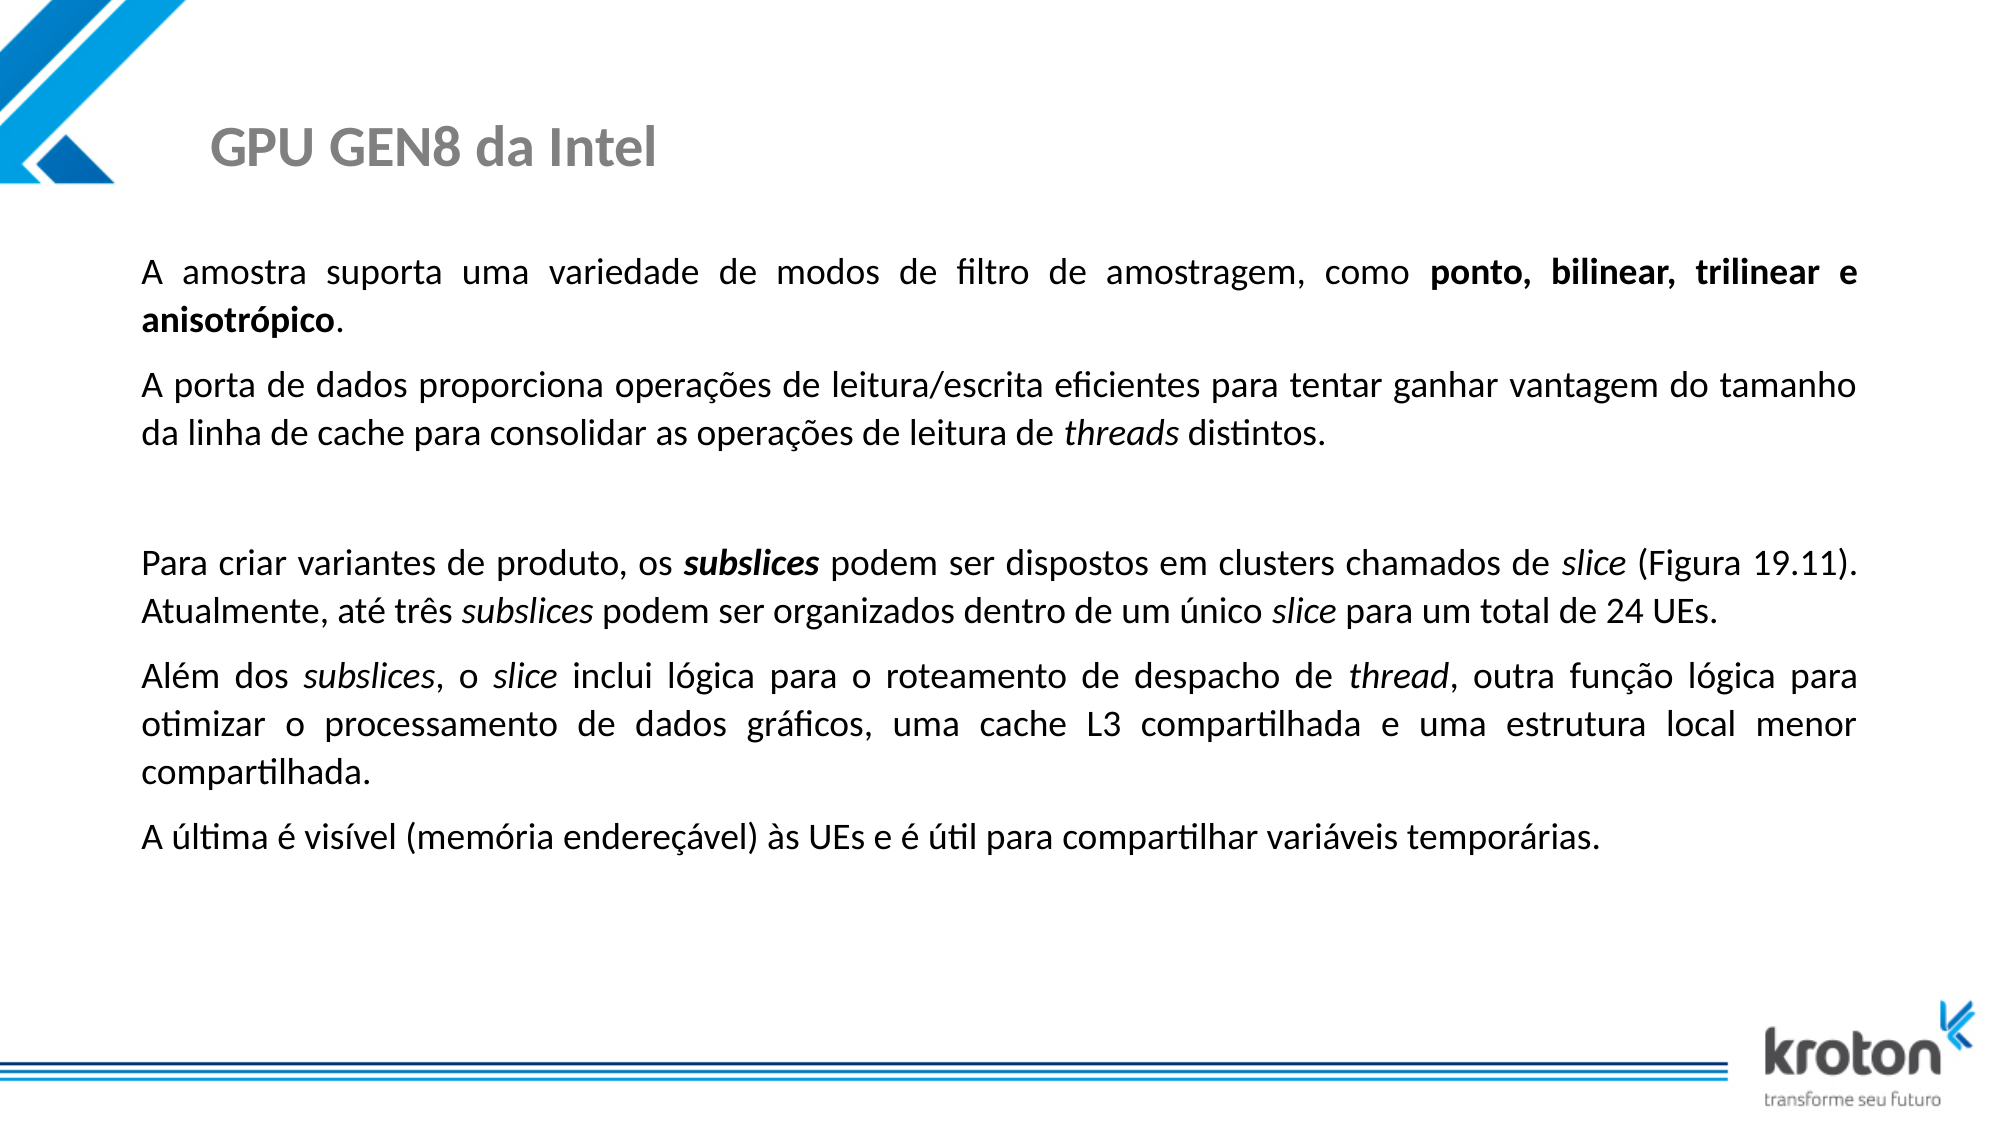

# GPU GEN8 da Intel
A amostra suporta uma variedade de modos de filtro de amostragem, como ponto, bilinear, trilinear e anisotrópico.
A porta de dados proporciona operações de leitura/escrita eficientes para tentar ganhar vantagem do tamanho da linha de cache para consolidar as operações de leitura de threads distintos.

Para criar variantes de produto, os subslices podem ser dispostos em clusters chamados de slice (Figura 19.11). Atualmente, até três subslices podem ser organizados dentro de um único slice para um total de 24 UEs.
Além dos subslices, o slice inclui lógica para o roteamento de despacho de thread, outra função lógica para otimizar o processamento de dados gráficos, uma cache L3 compartilhada e uma estrutura local menor compartilhada.
A última é visível (memória endereçável) às UEs e é útil para compartilhar variáveis temporárias.